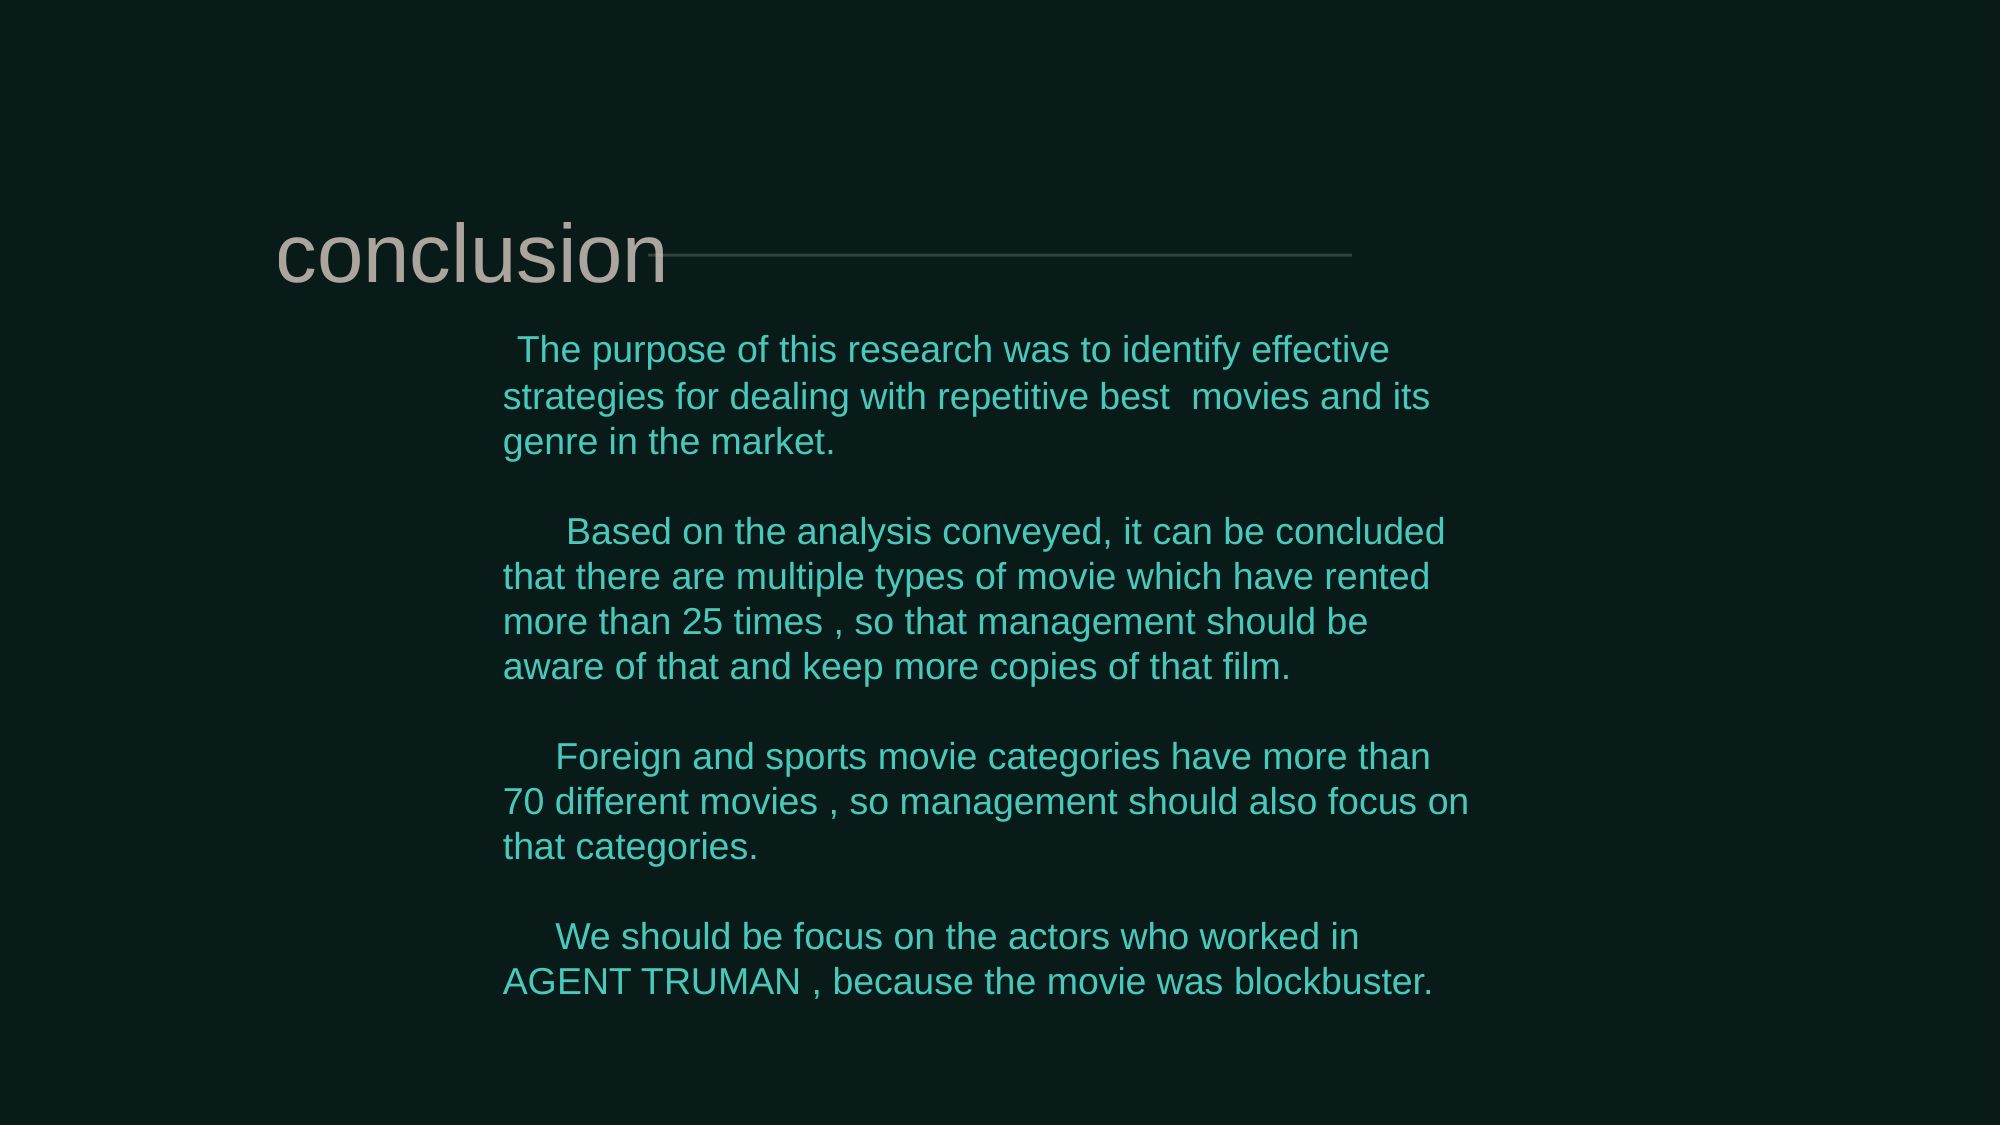

# conclusion
 The purpose of this research was to identify effective strategies for dealing with repetitive best  movies and its genre in the market.

      Based on the analysis conveyed, it can be concluded that there are multiple types of movie which have rented more than 25 times , so that management should be aware of that and keep more copies of that film.

     Foreign and sports movie categories have more than 70 different movies , so management should also focus on that categories.

     We should be focus on the actors who worked in AGENT TRUMAN , because the movie was blockbuster.